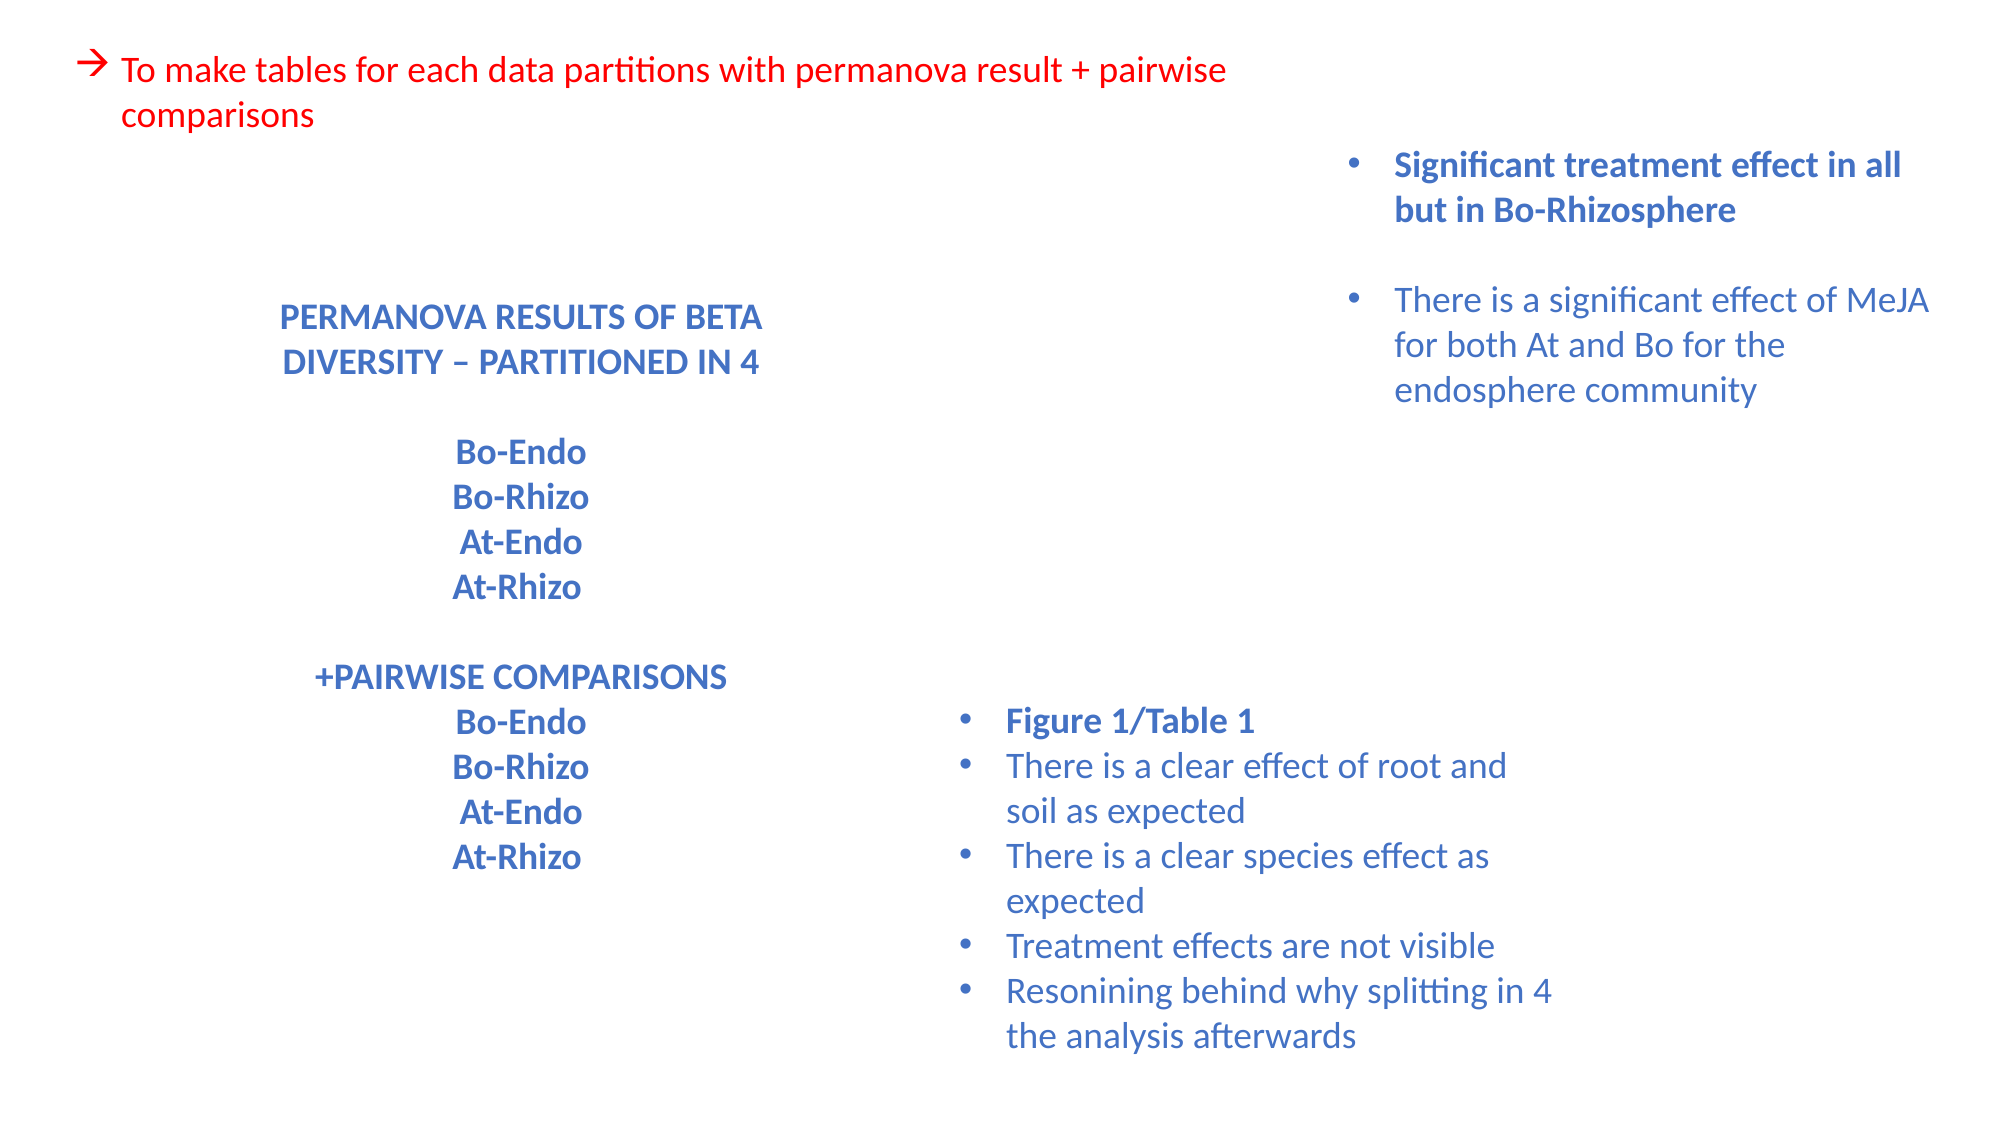

To make tables for each data partitions with permanova result + pairwise comparisons

Significant treatment effect in all but in Bo-Rhizosphere

There is a significant effect of MeJA for both At and Bo for the endosphere community
PERMANOVA RESULTS OF BETA DIVERSITY – PARTITIONED IN 4

Bo-Endo
Bo-Rhizo
At-Endo
At-Rhizo

+PAIRWISE COMPARISONS
Bo-Endo
Bo-Rhizo
At-Endo
At-Rhizo

Figure 1/Table 1
There is a clear effect of root and soil as expected
There is a clear species effect as expected
Treatment effects are not visible
Resonining behind why splitting in 4 the analysis afterwards